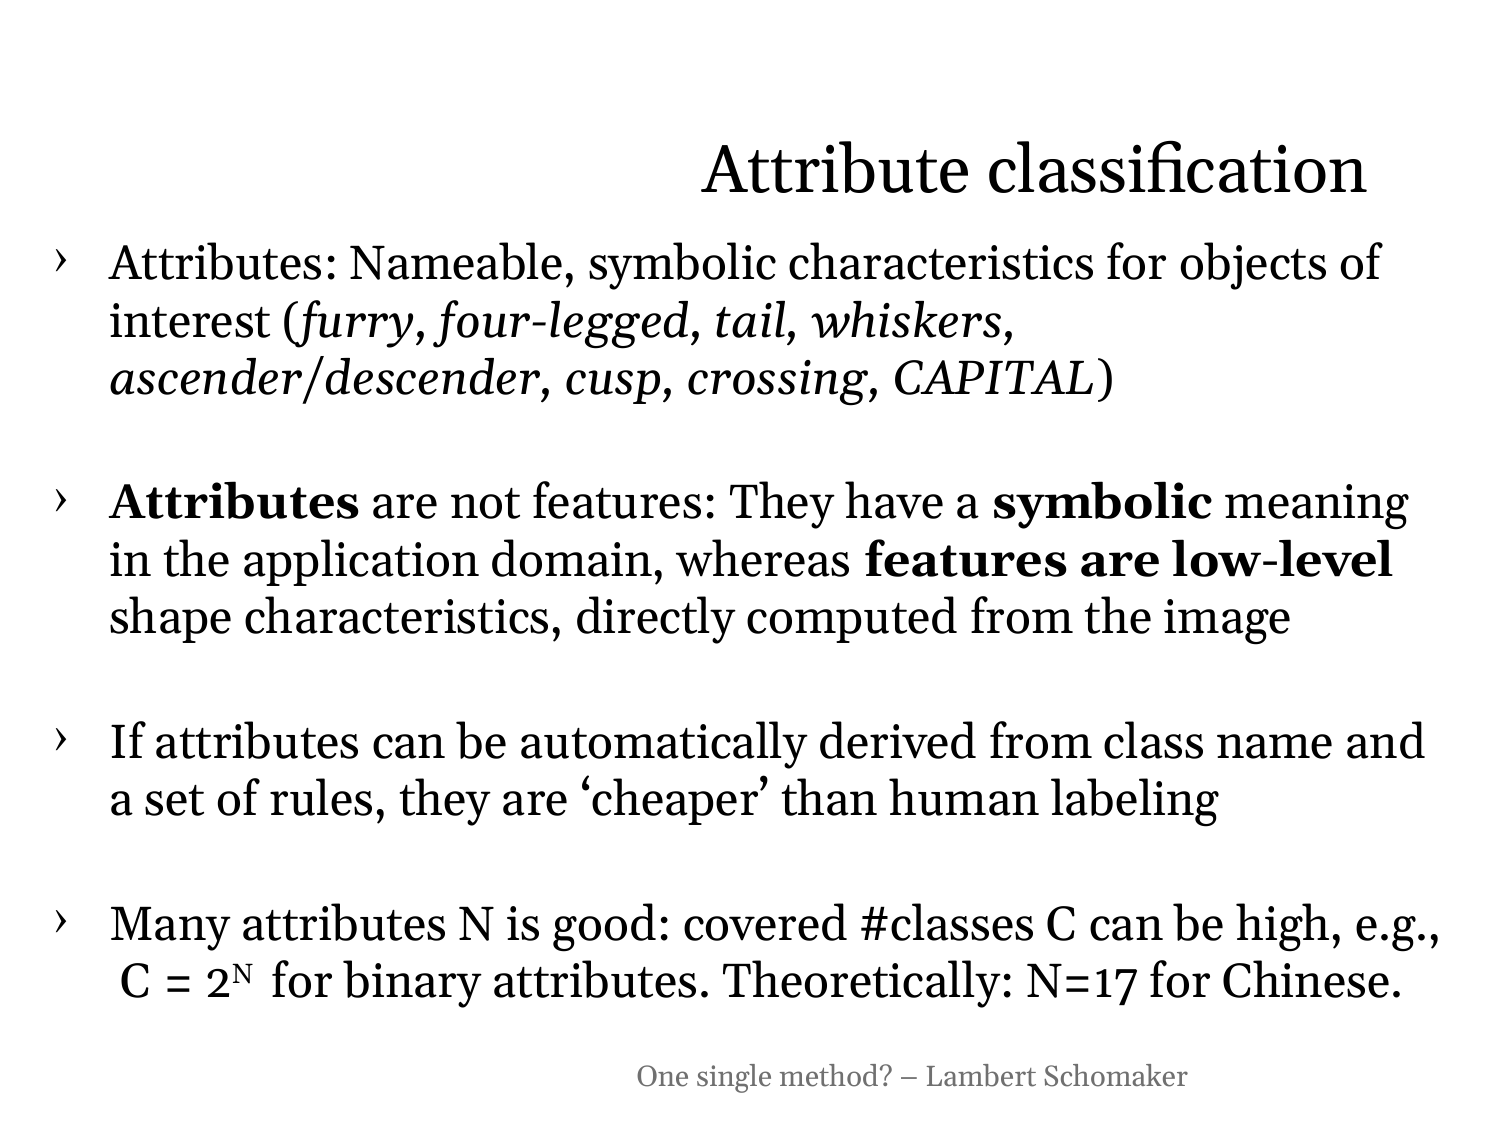

# Attribute classification
Attributes: Nameable, symbolic characteristics for objects of interest (furry, four-legged, tail, whiskers,    ascender/descender, cusp, crossing, CAPITAL)
Attributes are not features: They have a symbolic meaning
in the application domain, whereas features are low-level shape characteristics, directly computed from the image
If attributes can be automatically derived from class name and
a set of rules, they are ‘cheaper’ than human labeling
Many attributes N is good: covered #classes C can be high, e.g.,  C = 2N  for binary attributes. Theoretically: N=17 for Chinese.
One single method? – Lambert Schomaker